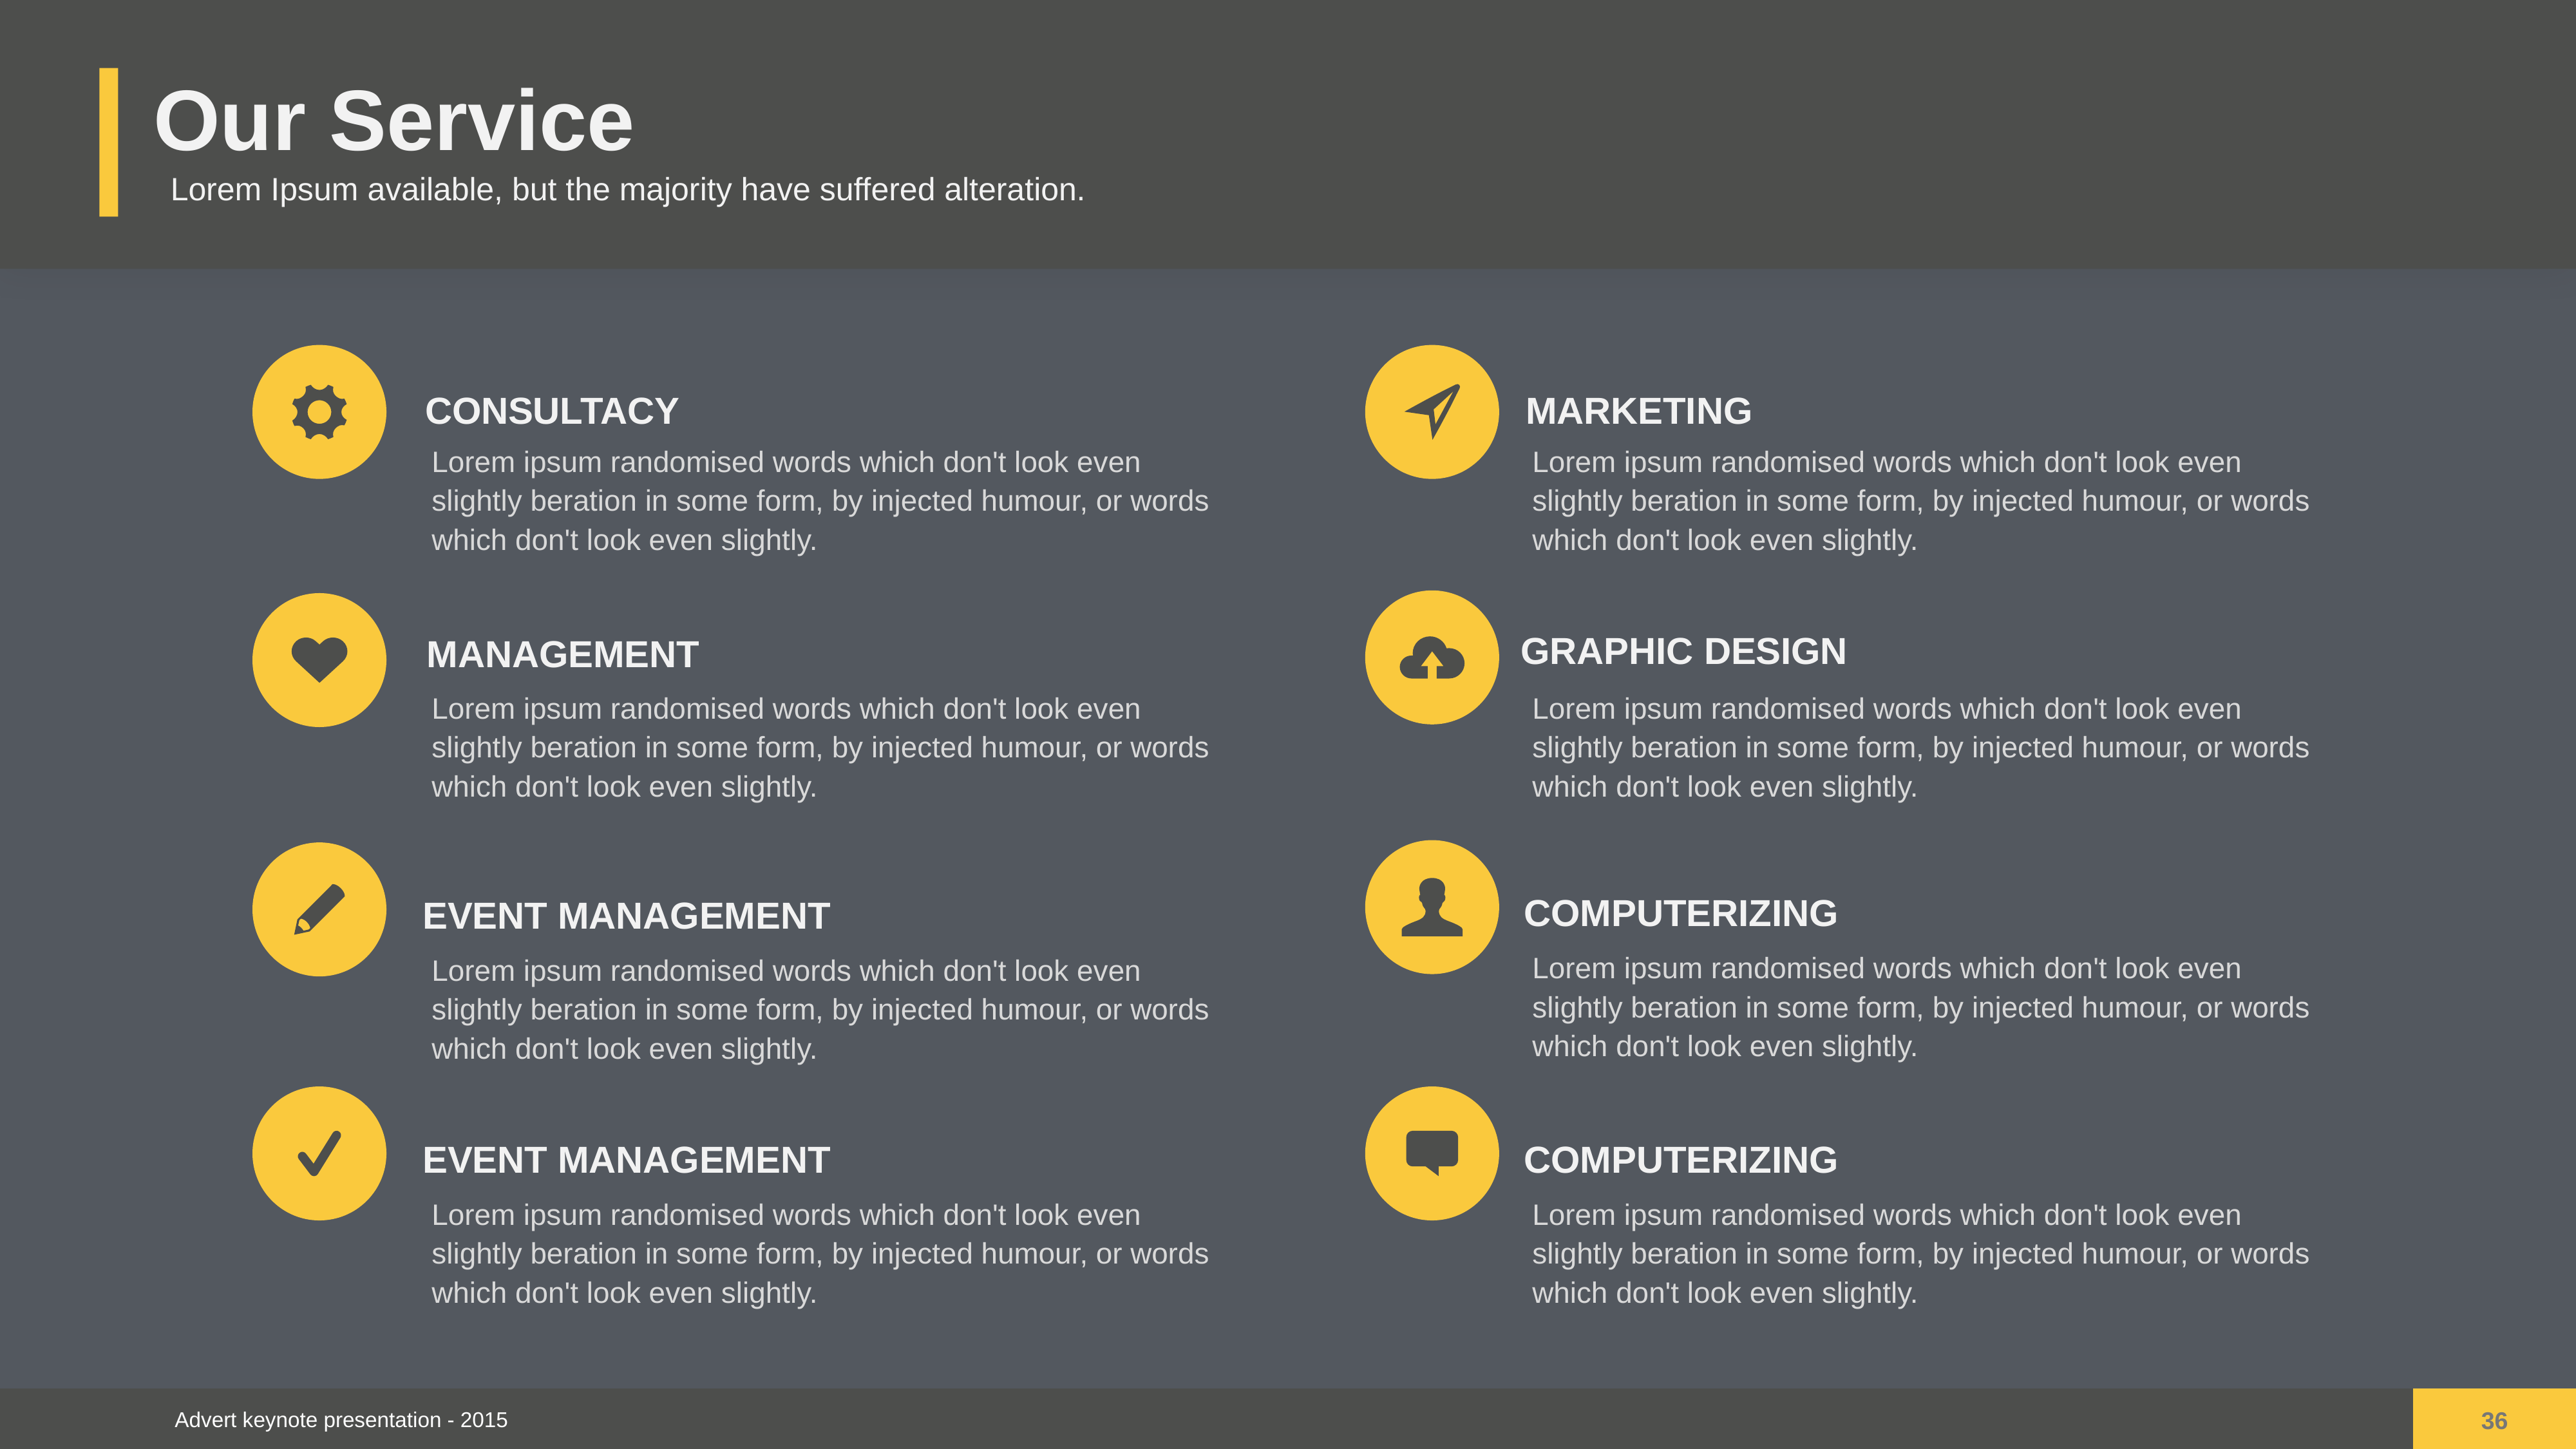

Our Service
Lorem Ipsum available, but the majority have suffered alteration.

Consultacy
Marketing

Lorem ipsum randomised words which don't look even slightly beration in some form, by injected humour, or words which don't look even slightly.
Lorem ipsum randomised words which don't look even slightly beration in some form, by injected humour, or words which don't look even slightly.

Graphic Design
Management

Lorem ipsum randomised words which don't look even slightly beration in some form, by injected humour, or words which don't look even slightly.
Lorem ipsum randomised words which don't look even slightly beration in some form, by injected humour, or words which don't look even slightly.

Computerizing
Event Management

Lorem ipsum randomised words which don't look even slightly beration in some form, by injected humour, or words which don't look even slightly.
Lorem ipsum randomised words which don't look even slightly beration in some form, by injected humour, or words which don't look even slightly.

Event Management
Computerizing

Lorem ipsum randomised words which don't look even slightly beration in some form, by injected humour, or words which don't look even slightly.
Lorem ipsum randomised words which don't look even slightly beration in some form, by injected humour, or words which don't look even slightly.
36